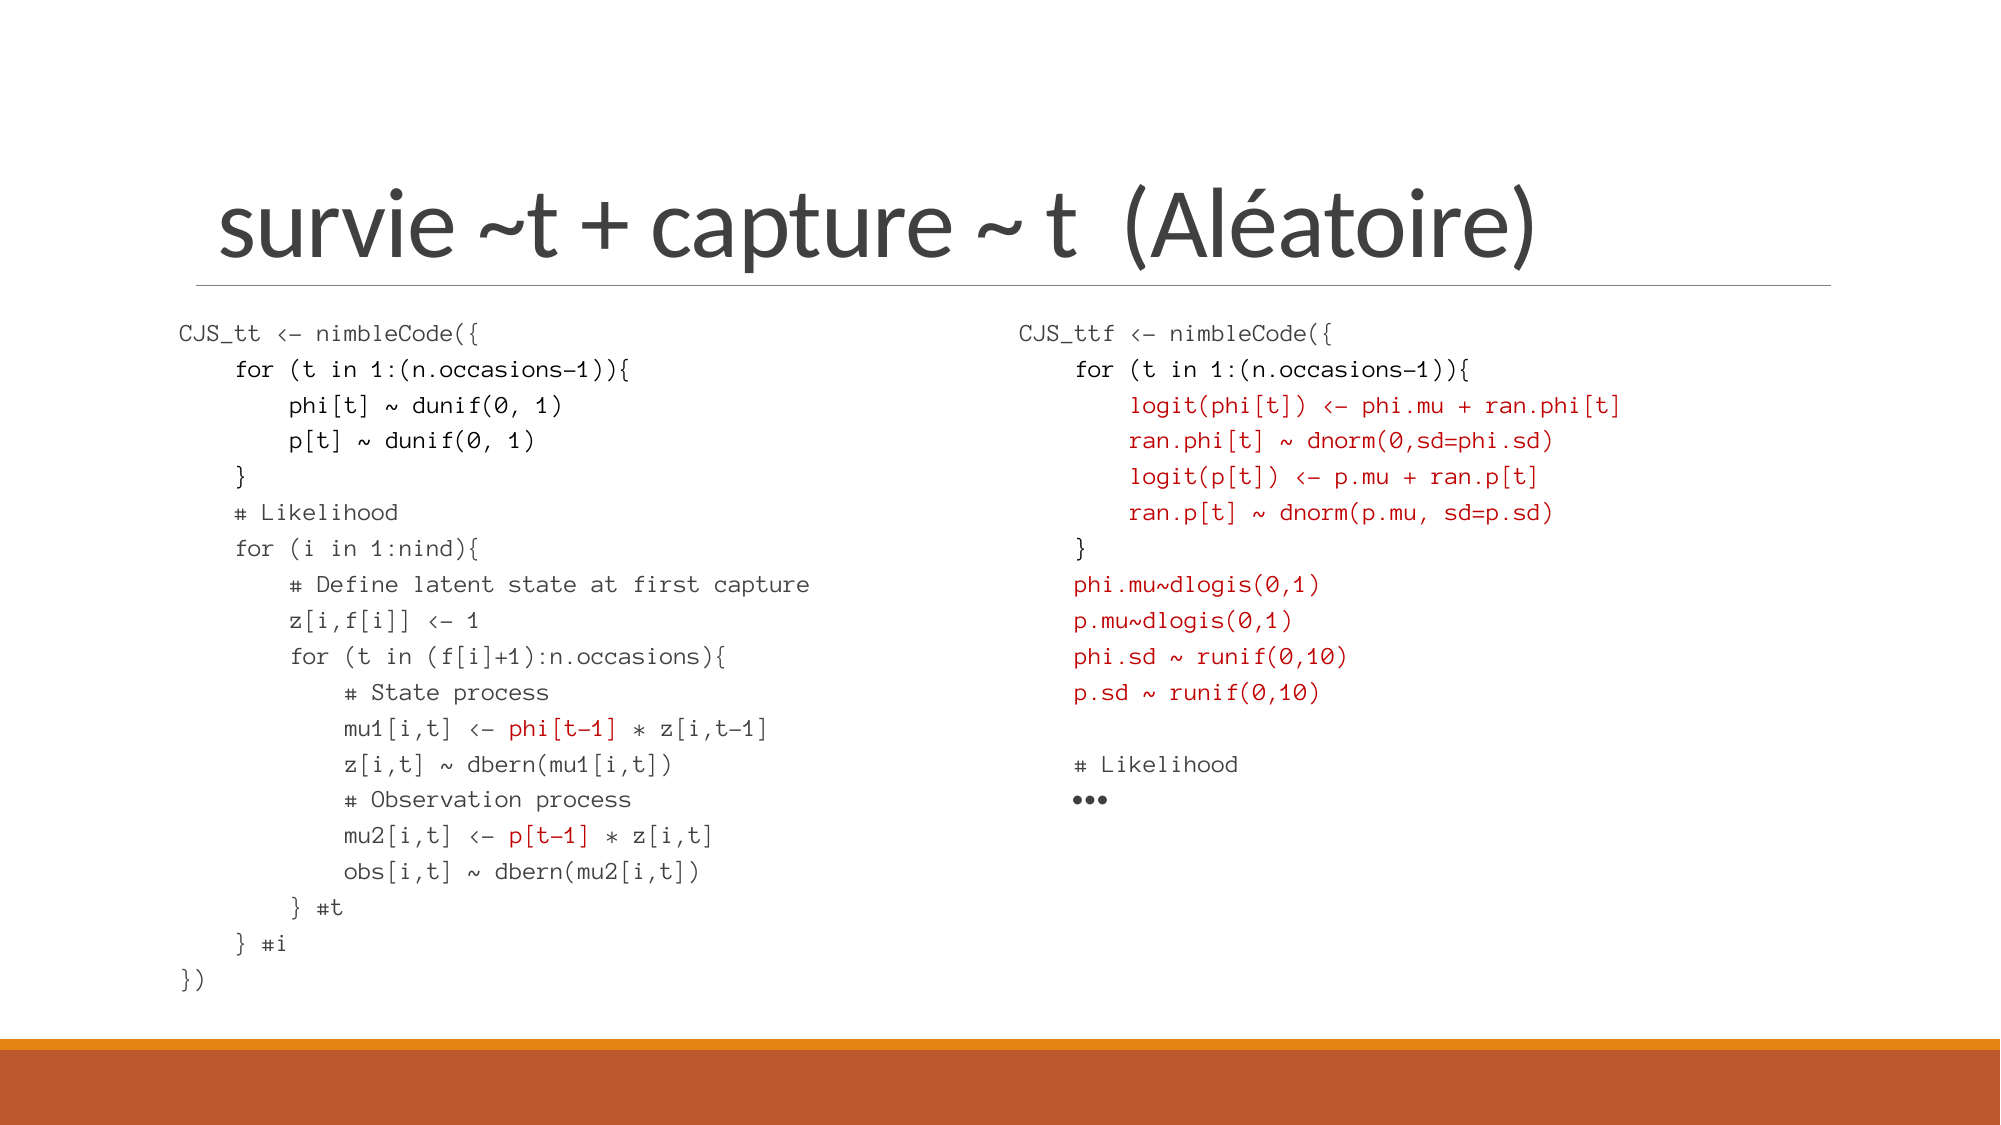

# survie ~t + capture ~ t  (Aléatoire)
CJS_tt <- nimbleCode({
    for (t in 1:(n.occasions-1)){
        phi[t] ~ dunif(0, 1)
        p[t] ~ dunif(0, 1)
    }
    # Likelihood
    for (i in 1:nind){
        # Define latent state at first capture
        z[i,f[i]] <- 1
        for (t in (f[i]+1):n.occasions){
            # State process
            mu1[i,t] <- phi[t-1] * z[i,t-1]
            z[i,t] ~ dbern(mu1[i,t])
            # Observation process
            mu2[i,t] <- p[t-1] * z[i,t]
            obs[i,t] ~ dbern(mu2[i,t])
        } #t
    } #i
})
CJS_ttf <- nimbleCode({
    for (t in 1:(n.occasions-1)){
        logit(phi[t]) <- phi.mu + ran.phi[t]
        ran.phi[t] ~ dnorm(0,sd=phi.sd)
        logit(p[t]) <- p.mu + ran.p[t]
        ran.p[t] ~ dnorm(p.mu, sd=p.sd)
    }
    phi.mu~dlogis(0,1)
    p.mu~dlogis(0,1)
    phi.sd ~ runif(0,10)
    p.sd ~ runif(0,10)

    # Likelihood
         •••